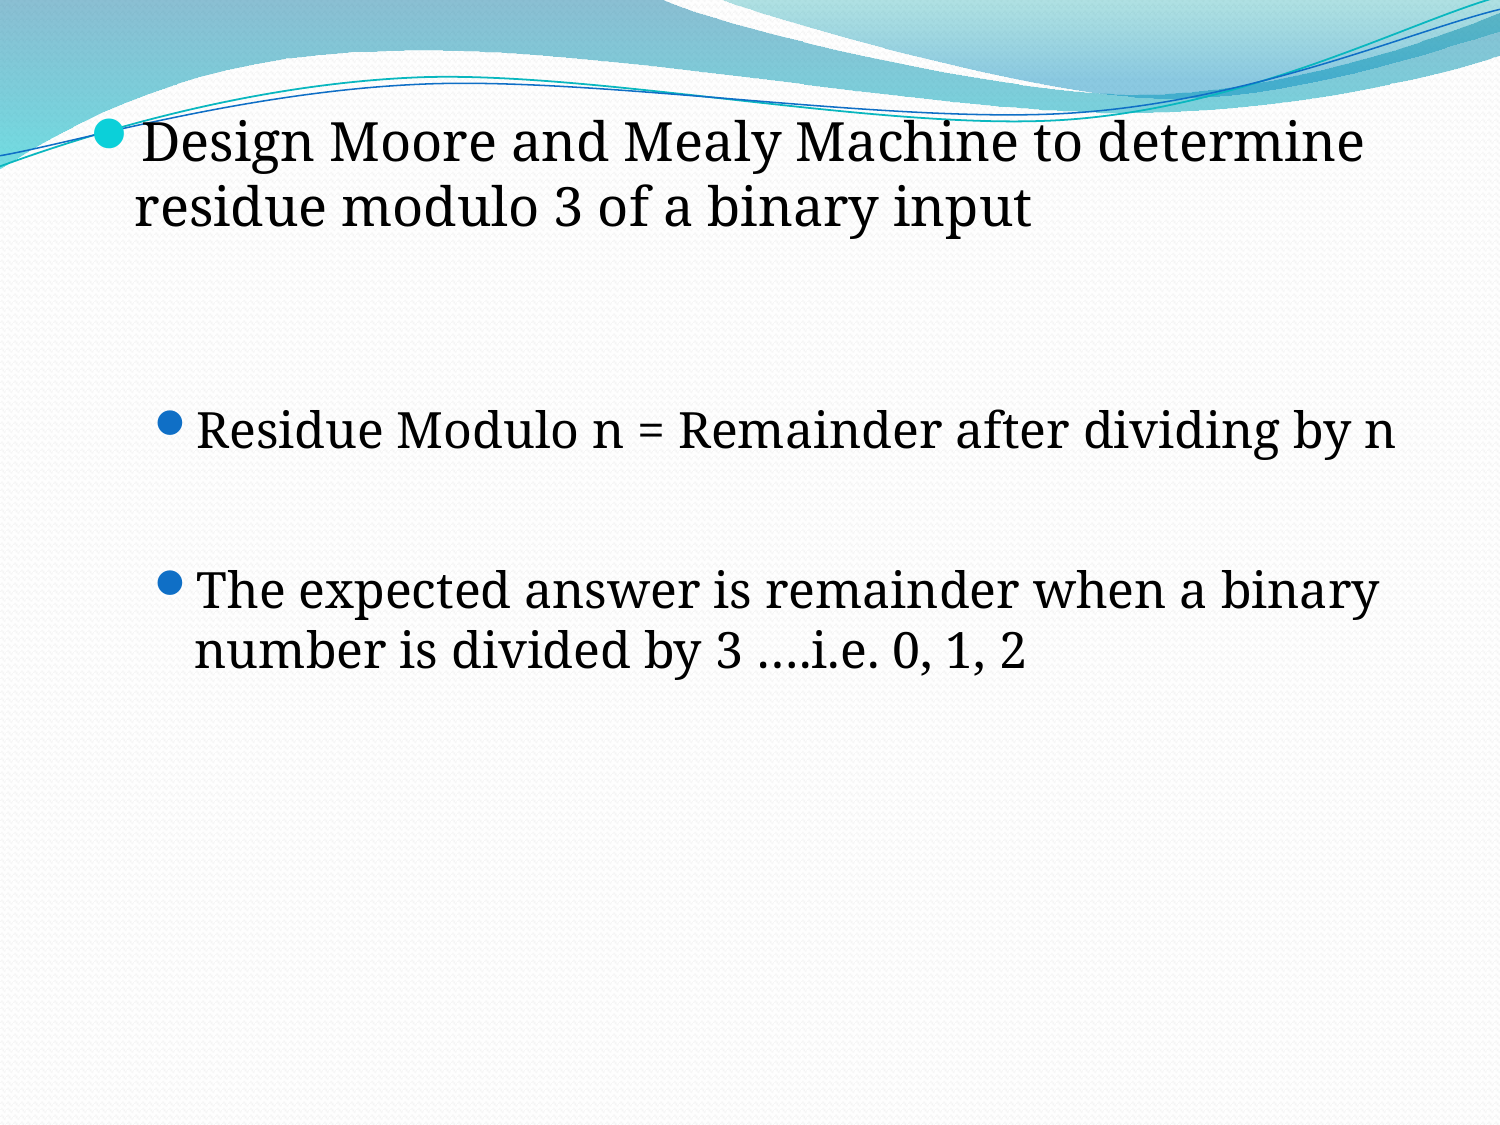

Design Moore and Mealy Machine to determine residue modulo 3 of a binary input

Residue Modulo n = Remainder after dividing by n

The expected answer is remainder when a binary number is divided by 3 ….i.e. 0, 1, 2